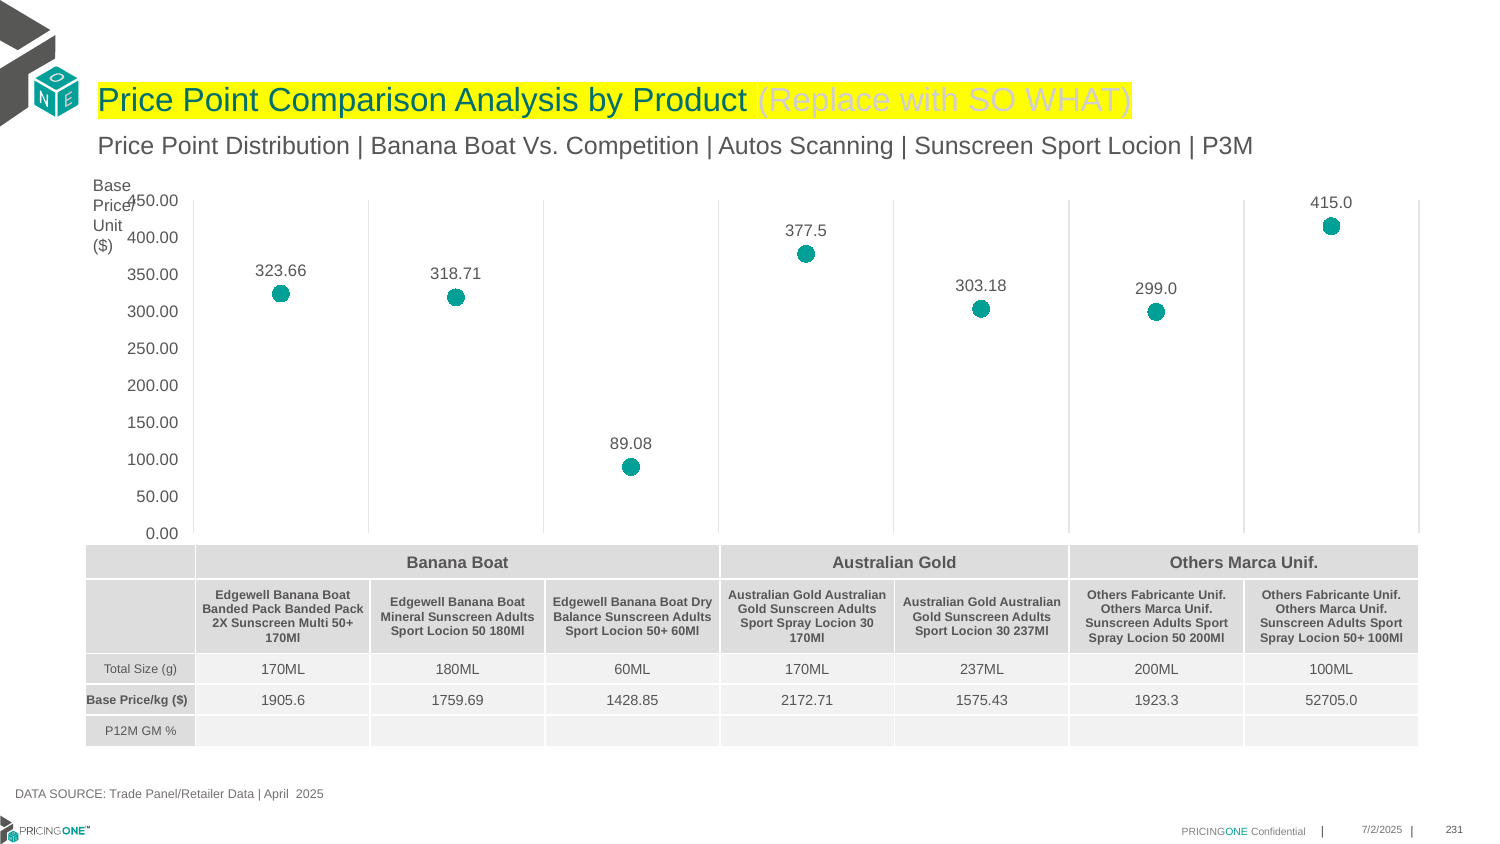

# Price Point Comparison Analysis by Product (Replace with SO WHAT)
Price Point Distribution | Banana Boat Vs. Competition | Autos Scanning | Sunscreen Sport Locion | P3M
Base Price/Unit ($)

### Chart

| Category | Base Price/Unit |
|---|---|
| Edgewell Banana Boat Banded Pack Banded Pack 2X Sunscreen Multi 50+ 170Ml | 323.66 |
| Edgewell Banana Boat Mineral Sunscreen Adults Sport Locion 50 180Ml | 318.71 |
| Edgewell Banana Boat Dry Balance Sunscreen Adults Sport Locion 50+ 60Ml | 89.08 |
| Australian Gold Australian Gold Sunscreen Adults Sport Spray Locion 30 170Ml | 377.5 |
| Australian Gold Australian Gold Sunscreen Adults Sport Locion 30 237Ml | 303.18 |
| Others Fabricante Unif. Others Marca Unif. Sunscreen Adults Sport Spray Locion 50 200Ml | 299.0 |
| Others Fabricante Unif. Others Marca Unif. Sunscreen Adults Sport Spray Locion 50+ 100Ml | 415.0 |
|  | Banana Boat | Banana Boat | Banana Boat | Australian Gold | Australian Gold | Others Marca Unif. | Others Marca Unif. |
| --- | --- | --- | --- | --- | --- | --- | --- |
|  | Edgewell Banana Boat Banded Pack Banded Pack 2X Sunscreen Multi 50+ 170Ml | Edgewell Banana Boat Mineral Sunscreen Adults Sport Locion 50 180Ml | Edgewell Banana Boat Dry Balance Sunscreen Adults Sport Locion 50+ 60Ml | Australian Gold Australian Gold Sunscreen Adults Sport Spray Locion 30 170Ml | Australian Gold Australian Gold Sunscreen Adults Sport Locion 30 237Ml | Others Fabricante Unif. Others Marca Unif. Sunscreen Adults Sport Spray Locion 50 200Ml | Others Fabricante Unif. Others Marca Unif. Sunscreen Adults Sport Spray Locion 50+ 100Ml |
| Total Size (g) | 170ML | 180ML | 60ML | 170ML | 237ML | 200ML | 100ML |
| Base Price/kg ($) | 1905.6 | 1759.69 | 1428.85 | 2172.71 | 1575.43 | 1923.3 | 52705.0 |
| P12M GM % |  |  |  |  |  |  |  |
DATA SOURCE: Trade Panel/Retailer Data | April  2025

7/2/2025
231